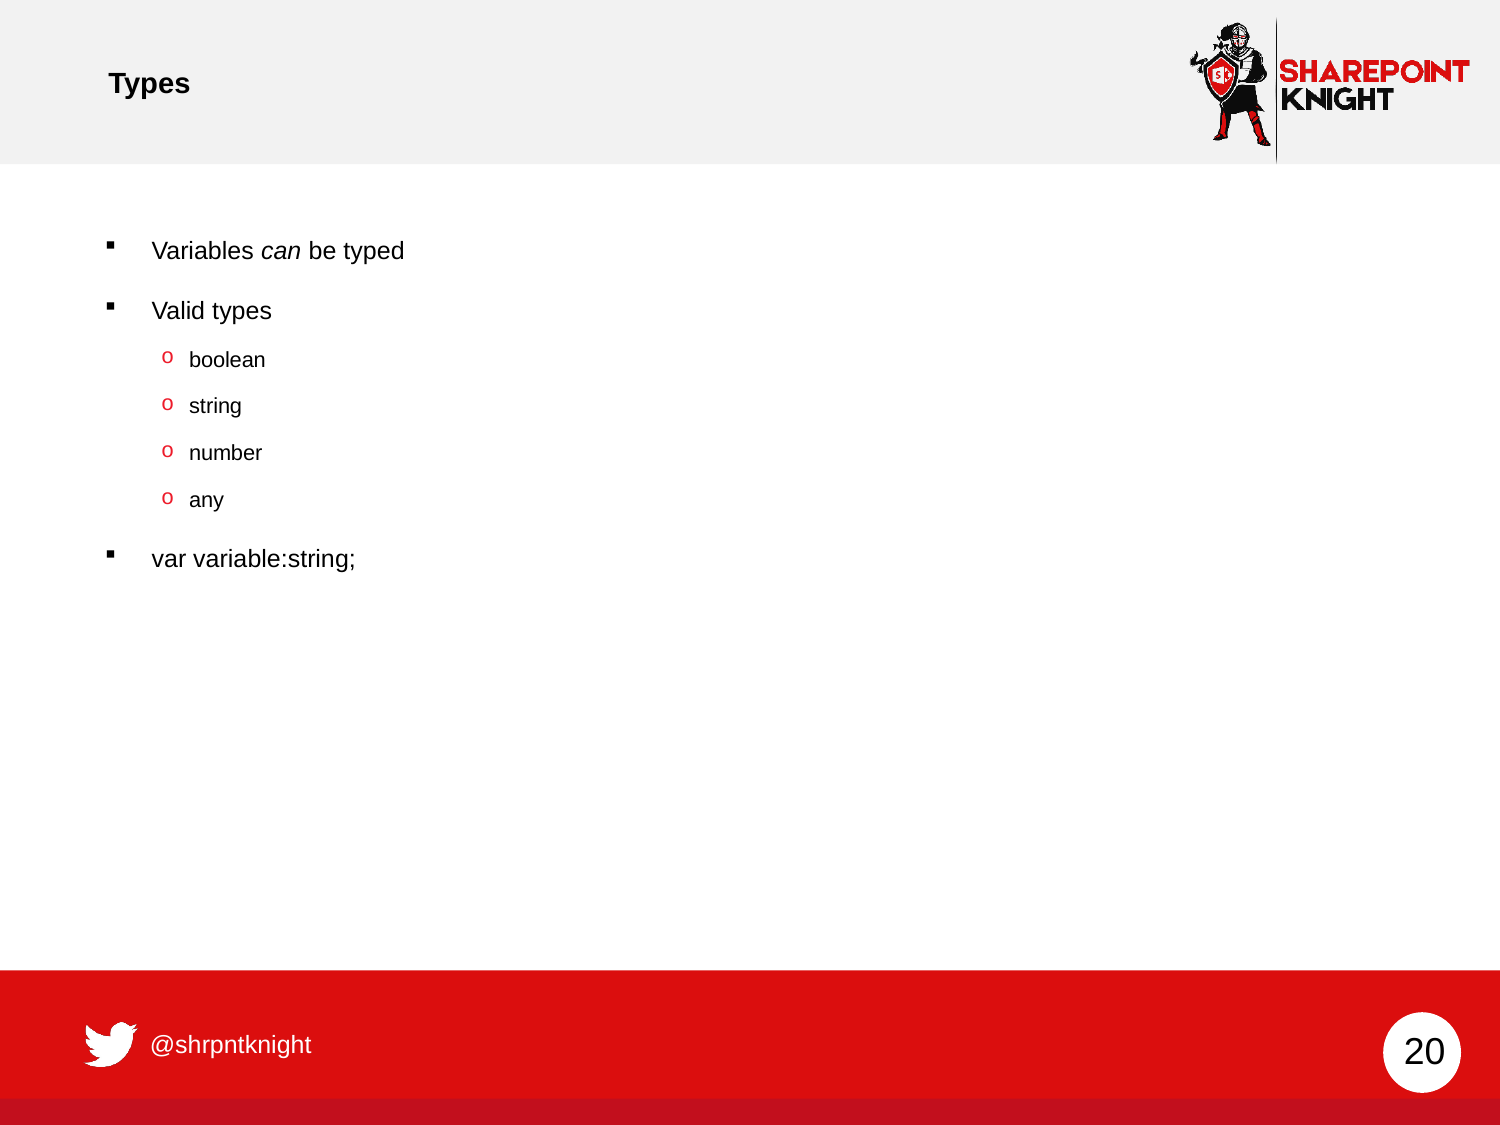

# Types
Variables can be typed
Valid types
boolean
string
number
any
var variable:string;

20